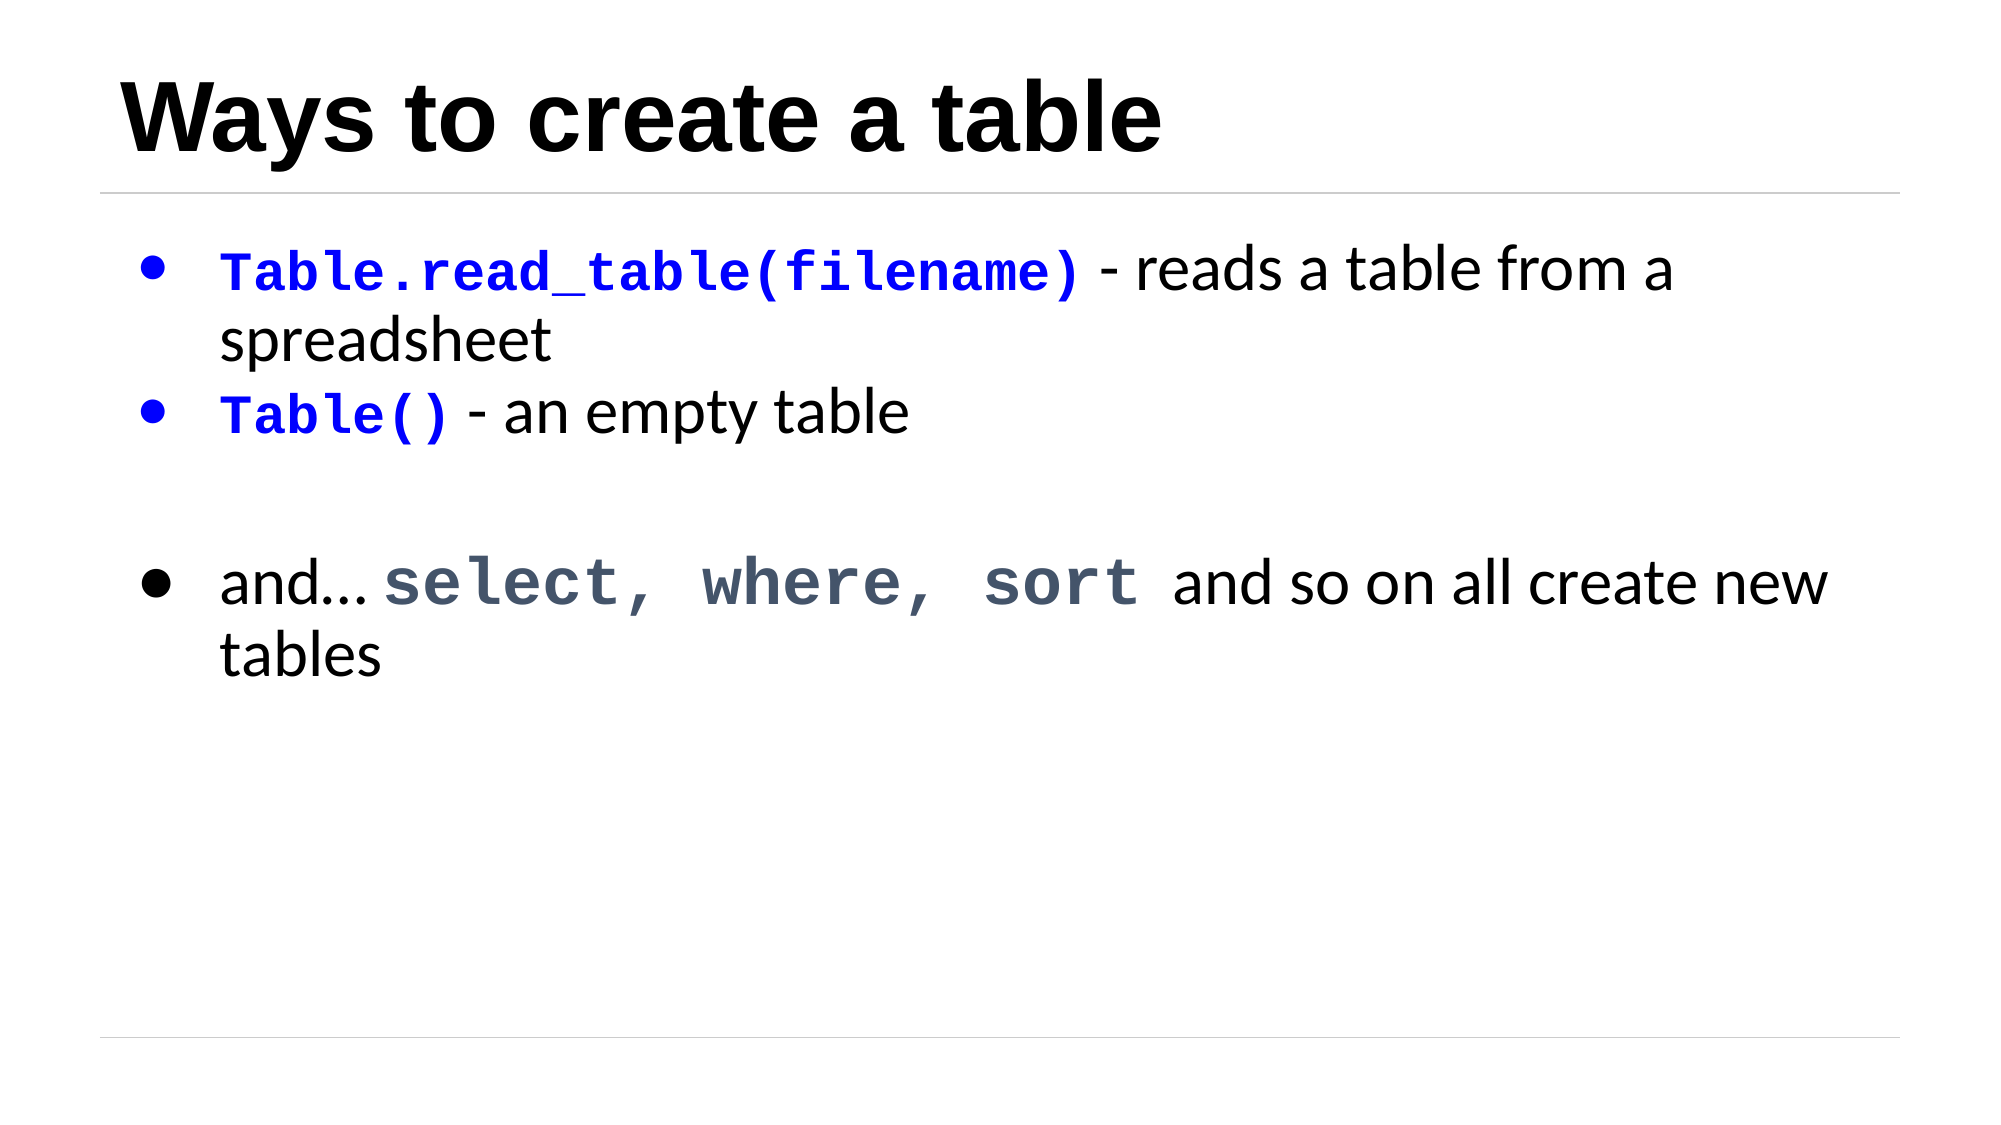

# Ways to create a table
Table.read_table(filename) - reads a table from a spreadsheet
Table() - an empty table

and… select, where, sort  and so on all create new tables